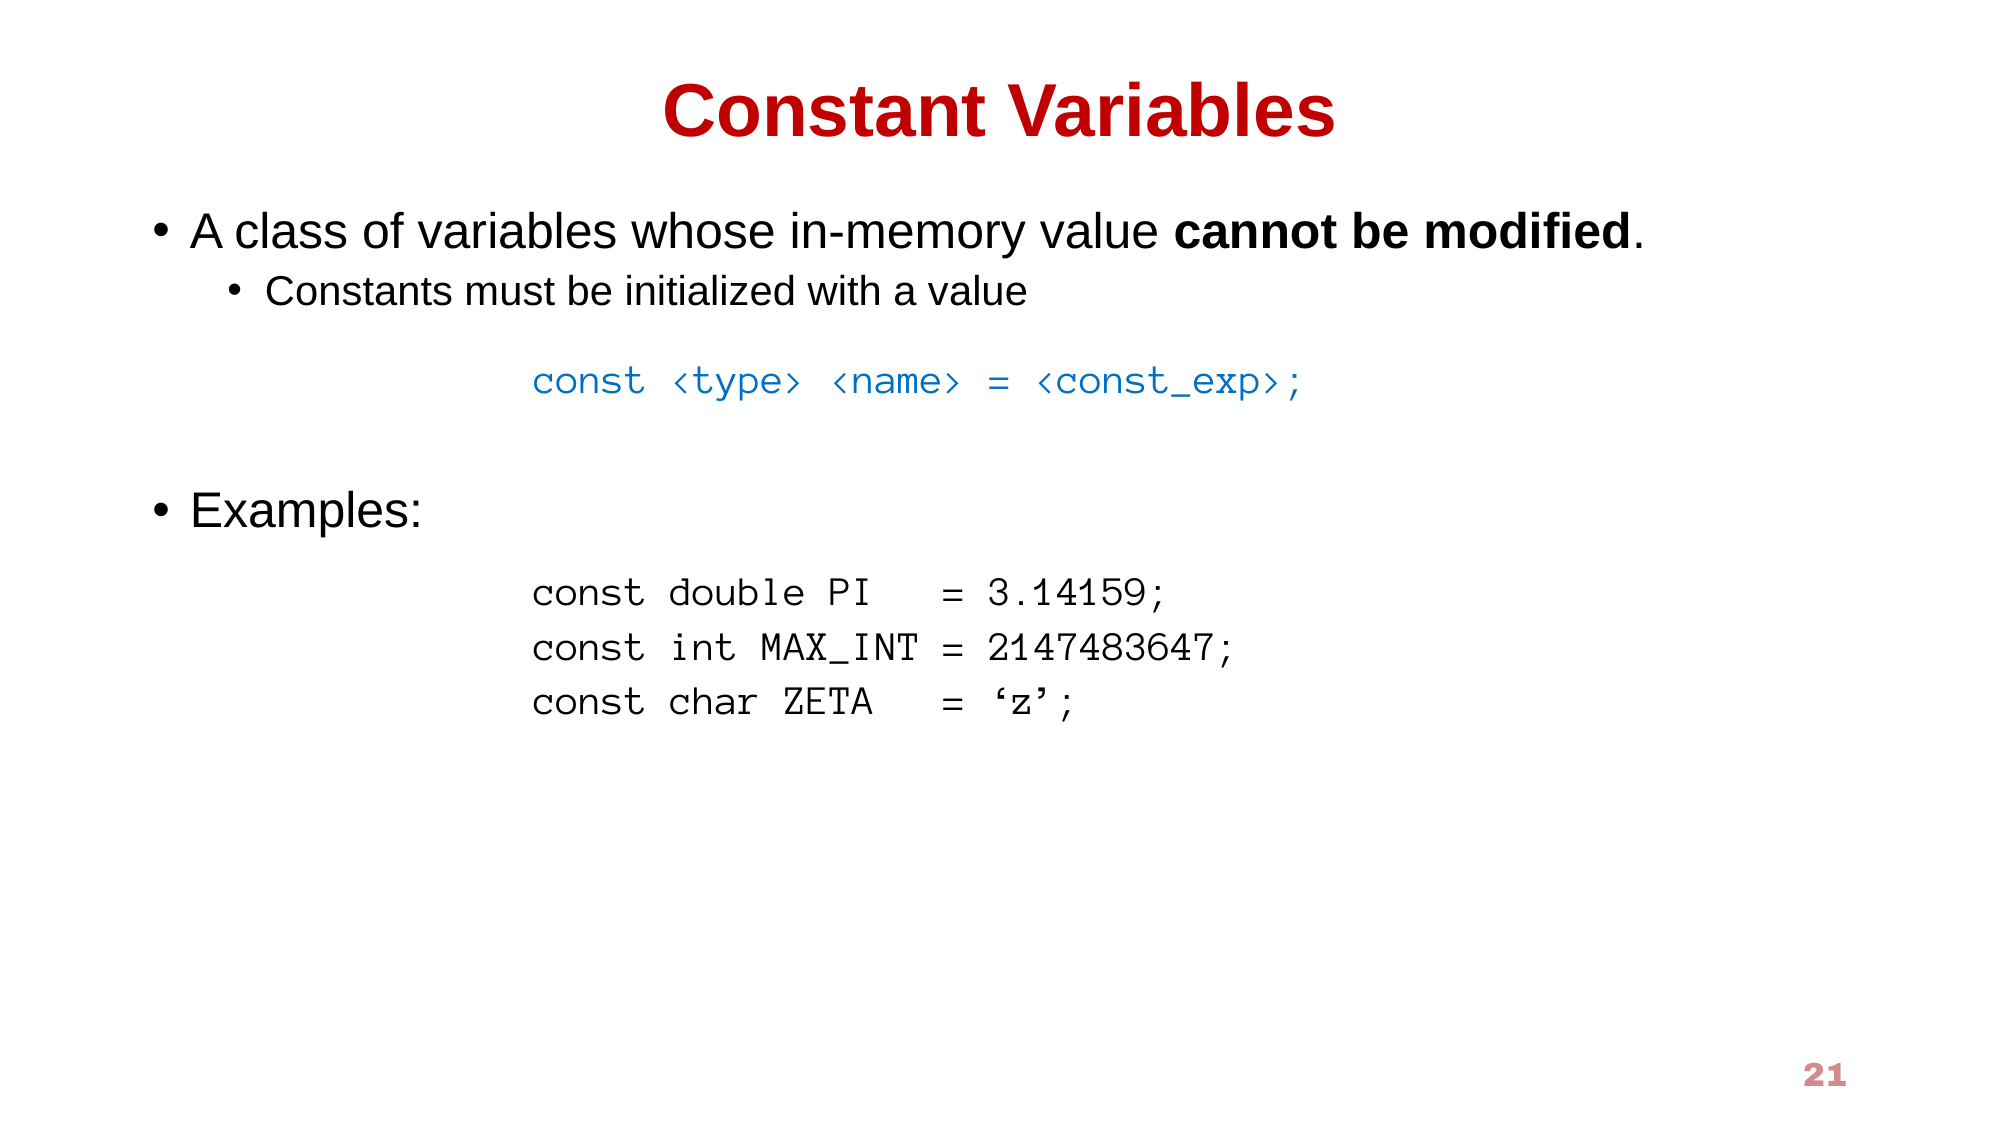

# Constant Variables
A class of variables whose in-memory value cannot be modified.
Constants must be initialized with a value

Examples:

const <type> <name> = <const_exp>;
const double PI   = 3.14159;
const int MAX_INT = 2147483647;
const char ZETA   = ‘z’;
21